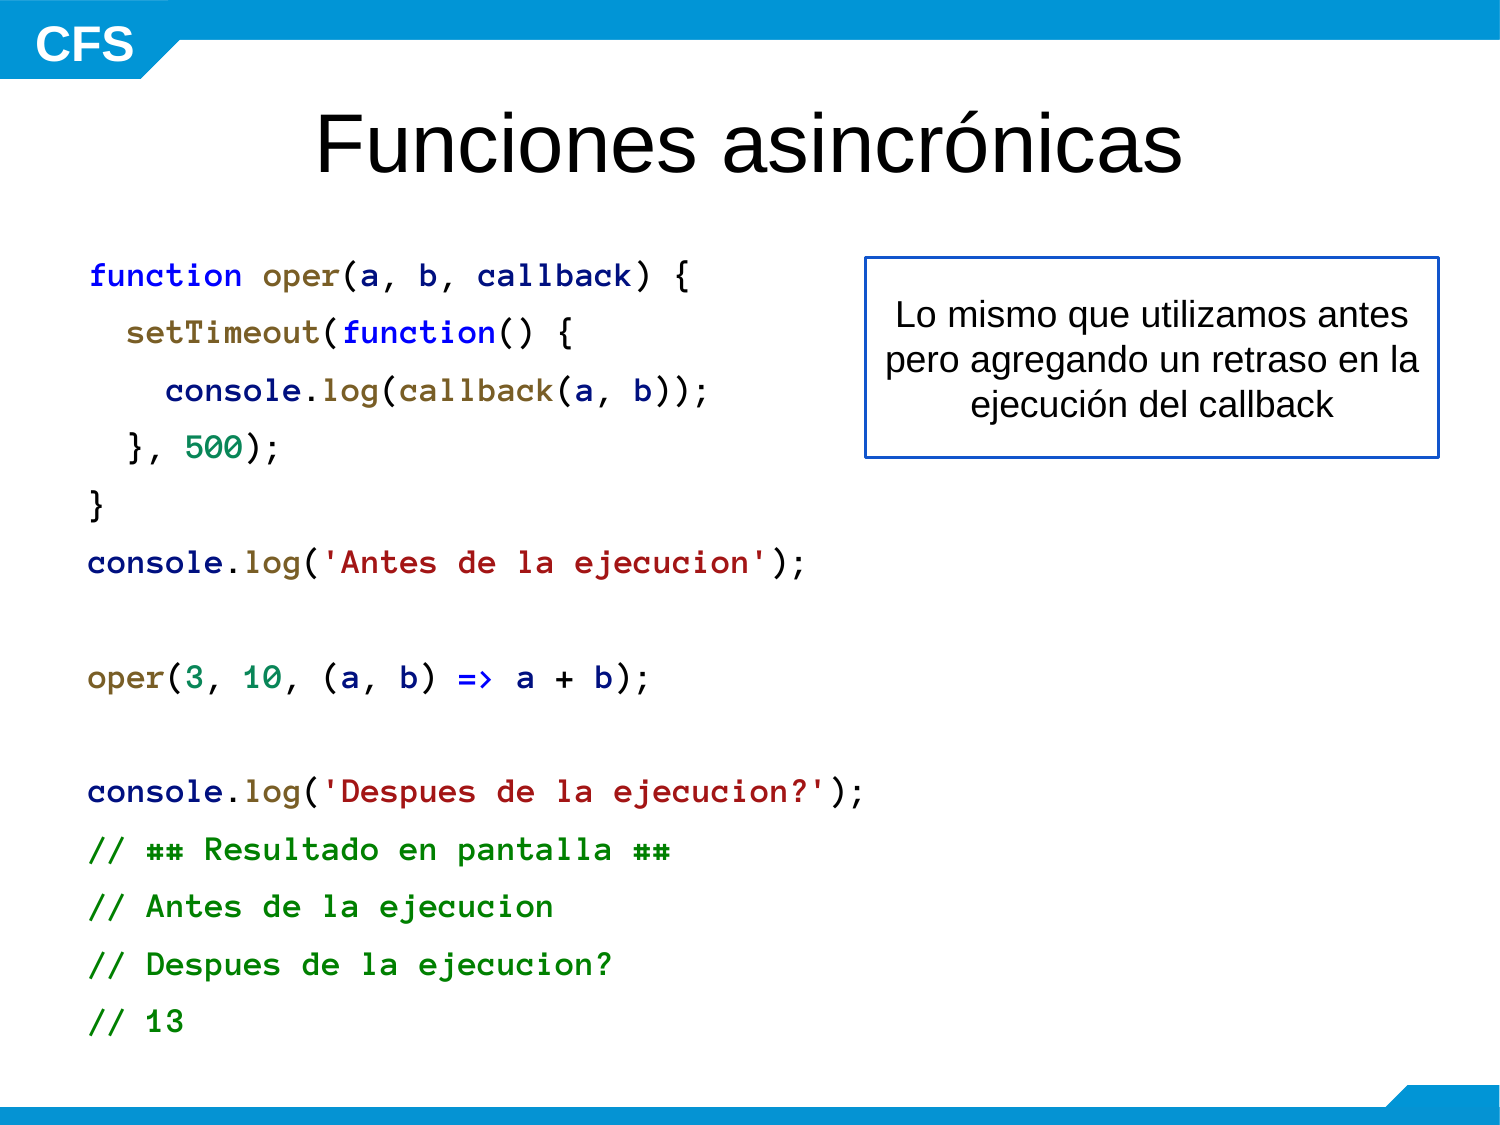

Funciones asincrónicas
function oper(a, b, callback) {
  setTimeout(function() {
    console.log(callback(a, b));
  }, 500);
}
console.log('Antes de la ejecucion');

oper(3, 10, (a, b) => a + b);

console.log('Despues de la ejecucion?');
// ## Resultado en pantalla ##
// Antes de la ejecucion
// Despues de la ejecucion?
// 13

Lo mismo que utilizamos antes pero agregando un retraso en la ejecución del callback